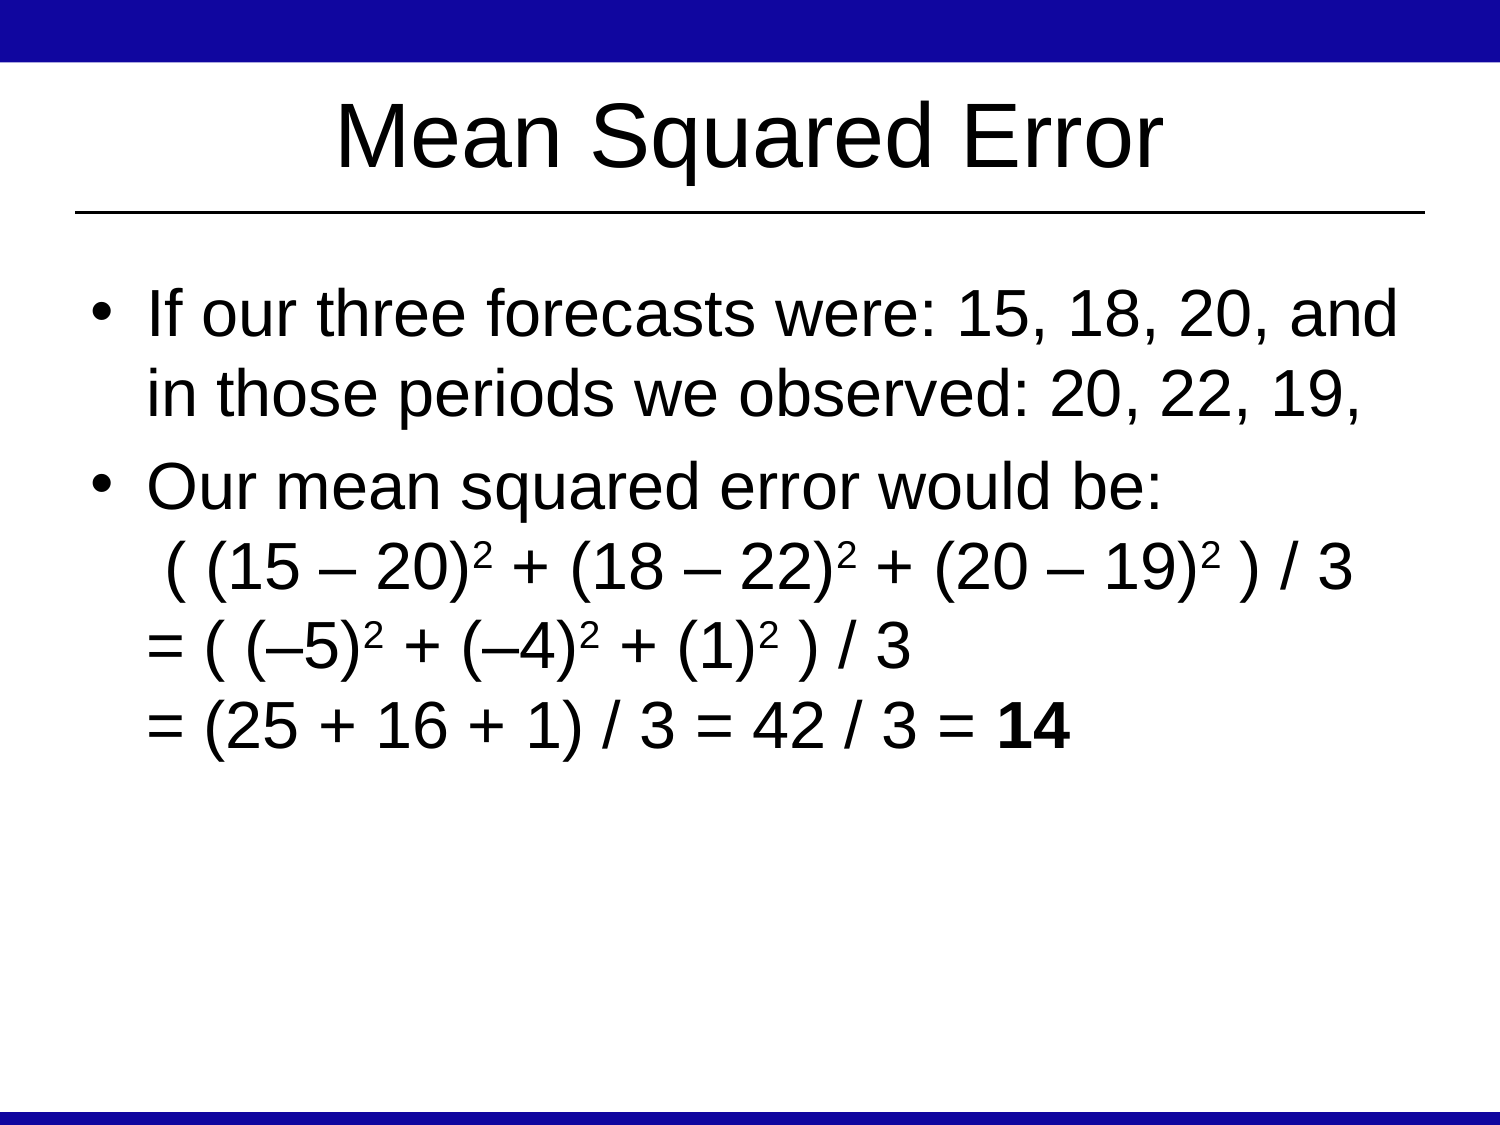

# Mean Squared Error
If our three forecasts were: 15, 18, 20, and in those periods we observed: 20, 22, 19,
Our mean squared error would be:
 ( (15 – 20)2 + (18 – 22)2 + (20 – 19)2 ) / 3
= ( (–5)2 + (–4)2 + (1)2 ) / 3
= (25 + 16 + 1) / 3 = 42 / 3 = 14